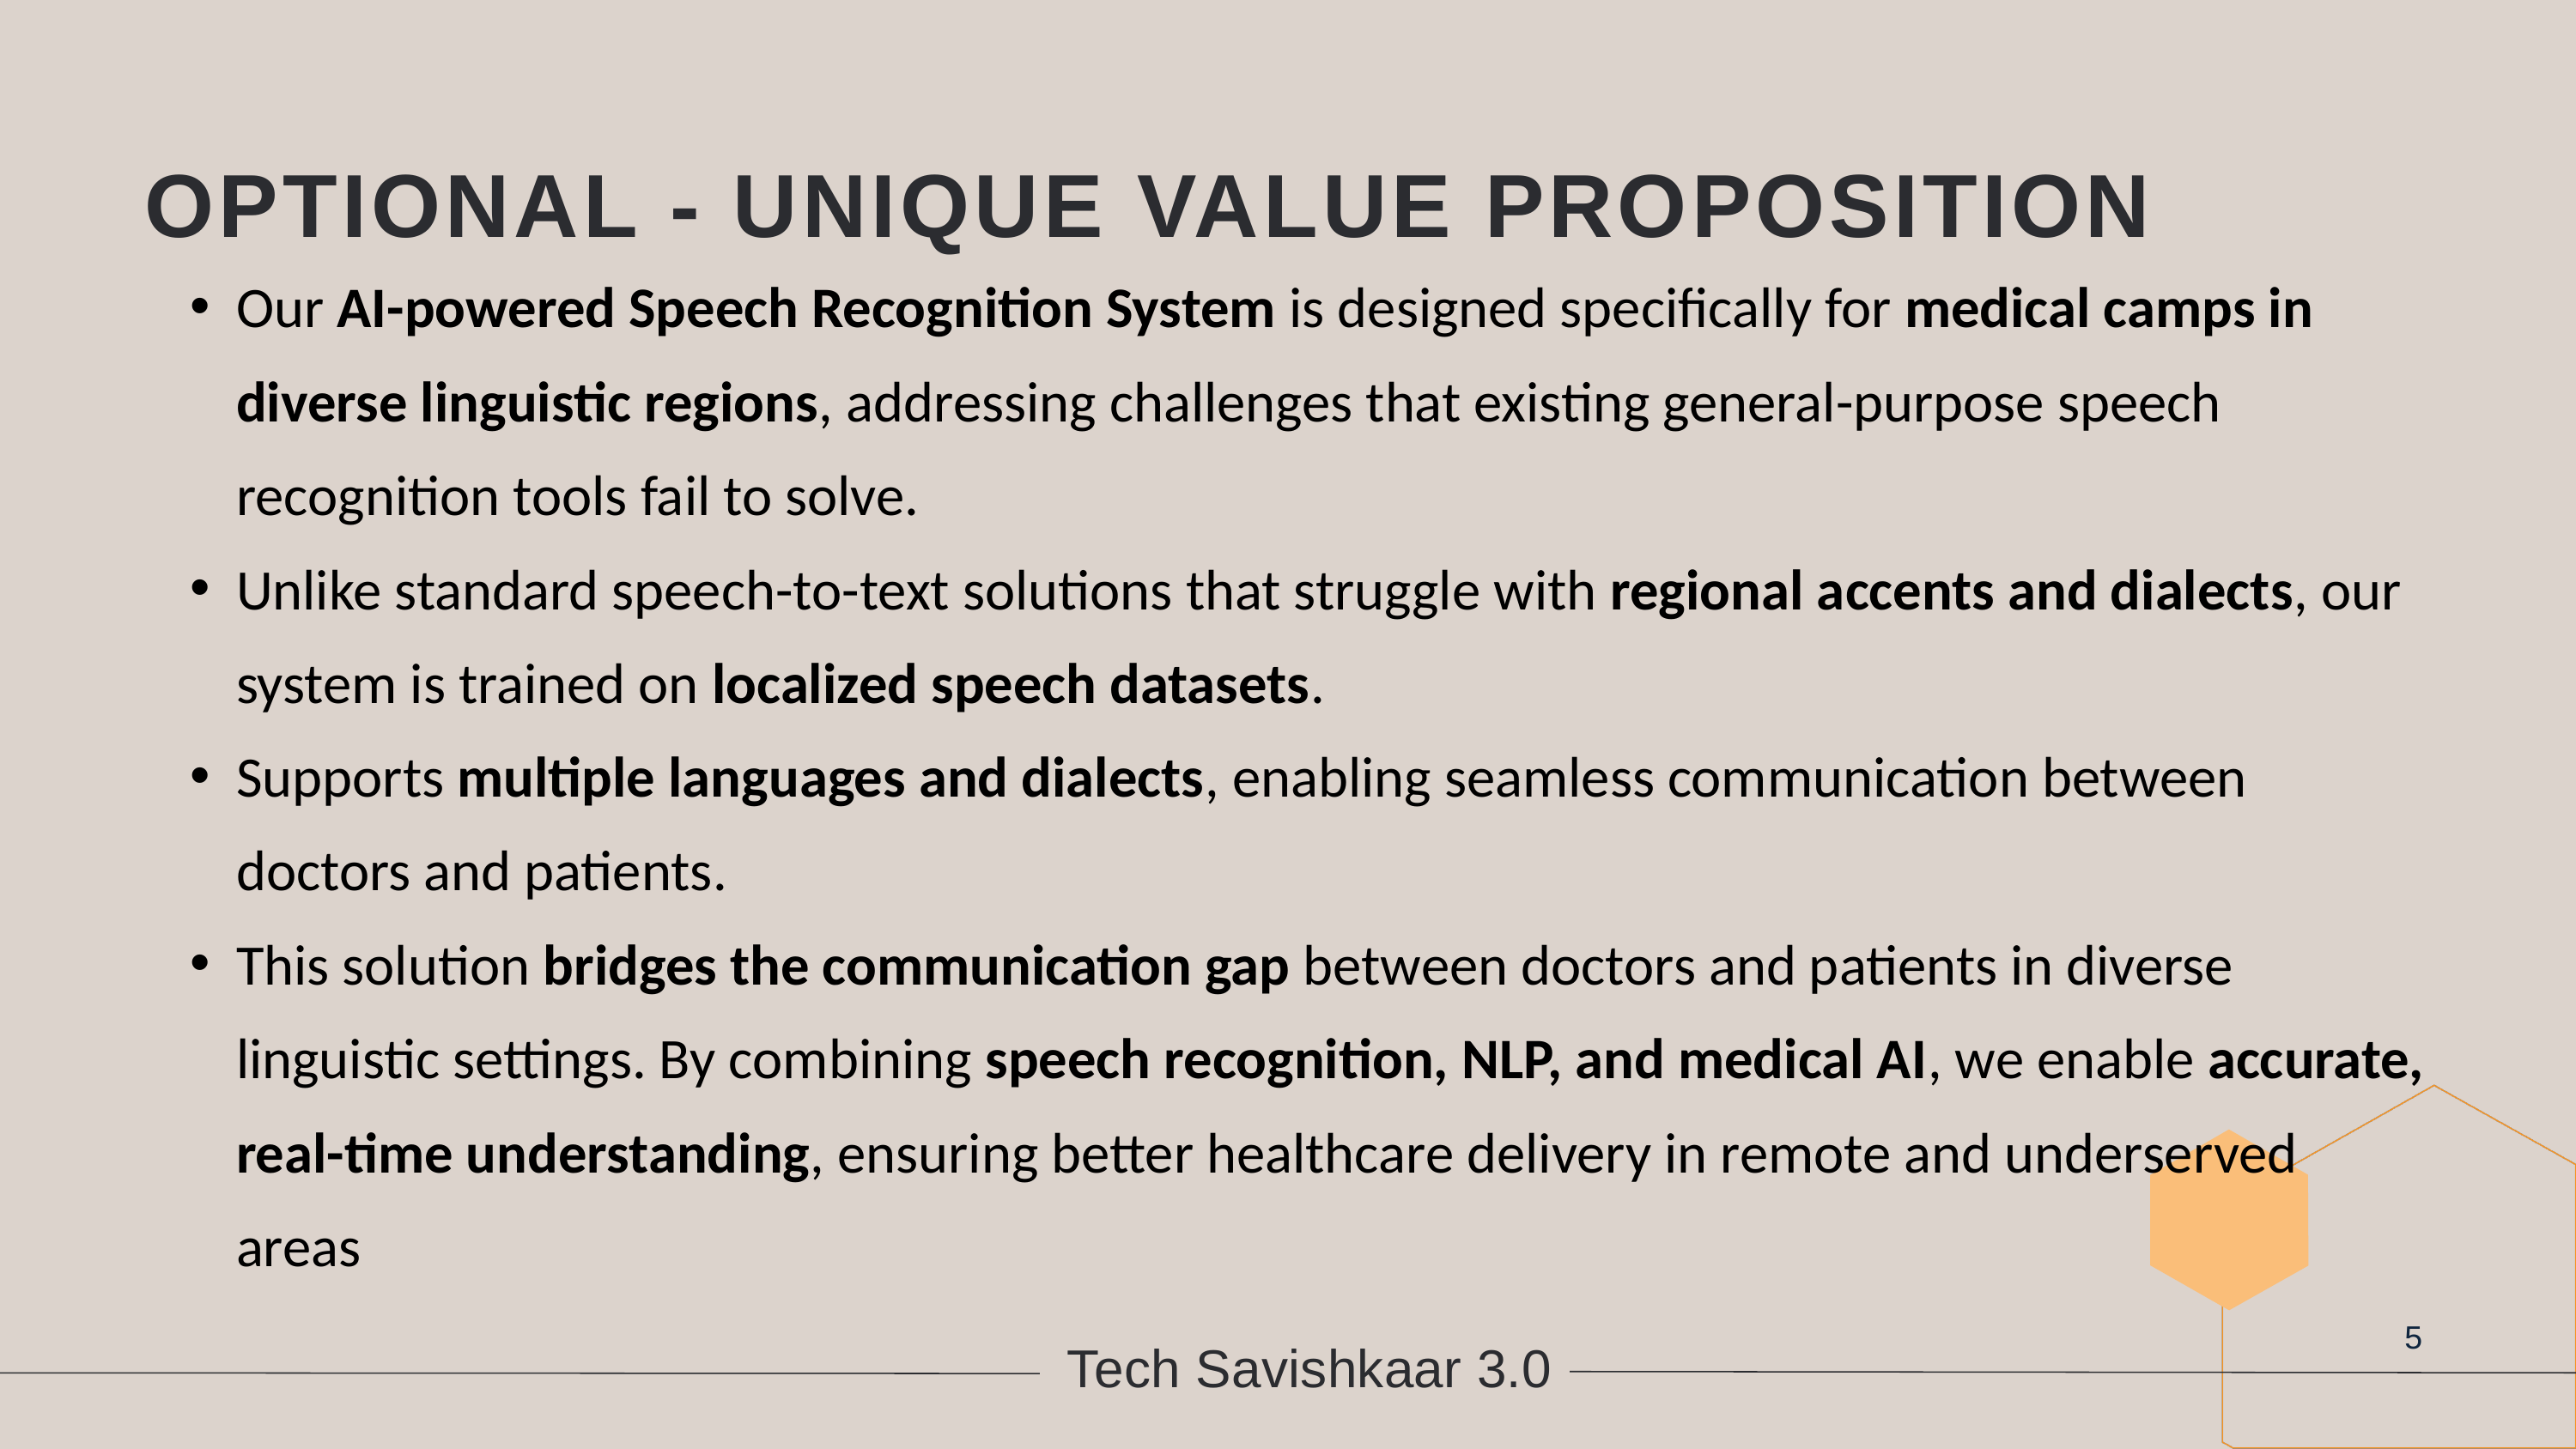

OPTIONAL - UNIQUE VALUE PROPOSITION
Our AI-powered Speech Recognition System is designed specifically for medical camps in diverse linguistic regions, addressing challenges that existing general-purpose speech recognition tools fail to solve.
Unlike standard speech-to-text solutions that struggle with regional accents and dialects, our system is trained on localized speech datasets.
Supports multiple languages and dialects, enabling seamless communication between doctors and patients.
This solution bridges the communication gap between doctors and patients in diverse linguistic settings. By combining speech recognition, NLP, and medical AI, we enable accurate, real-time understanding, ensuring better healthcare delivery in remote and underserved areas

5
Tech Savishkaar 3.0